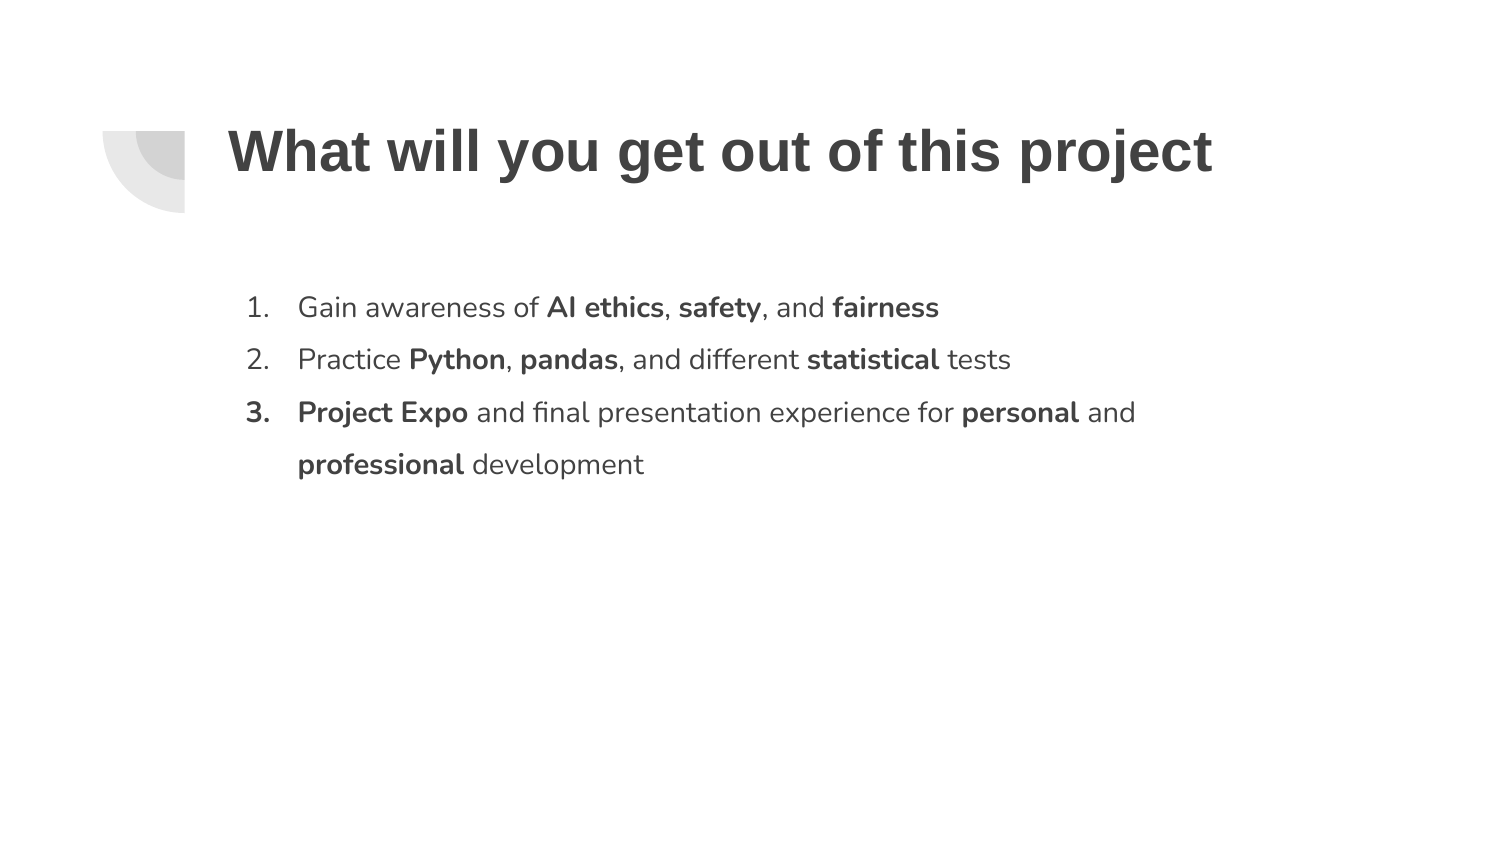

# What will you get out of this project
Gain awareness of AI ethics, safety, and fairness
Practice Python, pandas, and different statistical tests
Project Expo and final presentation experience for personal and professional development